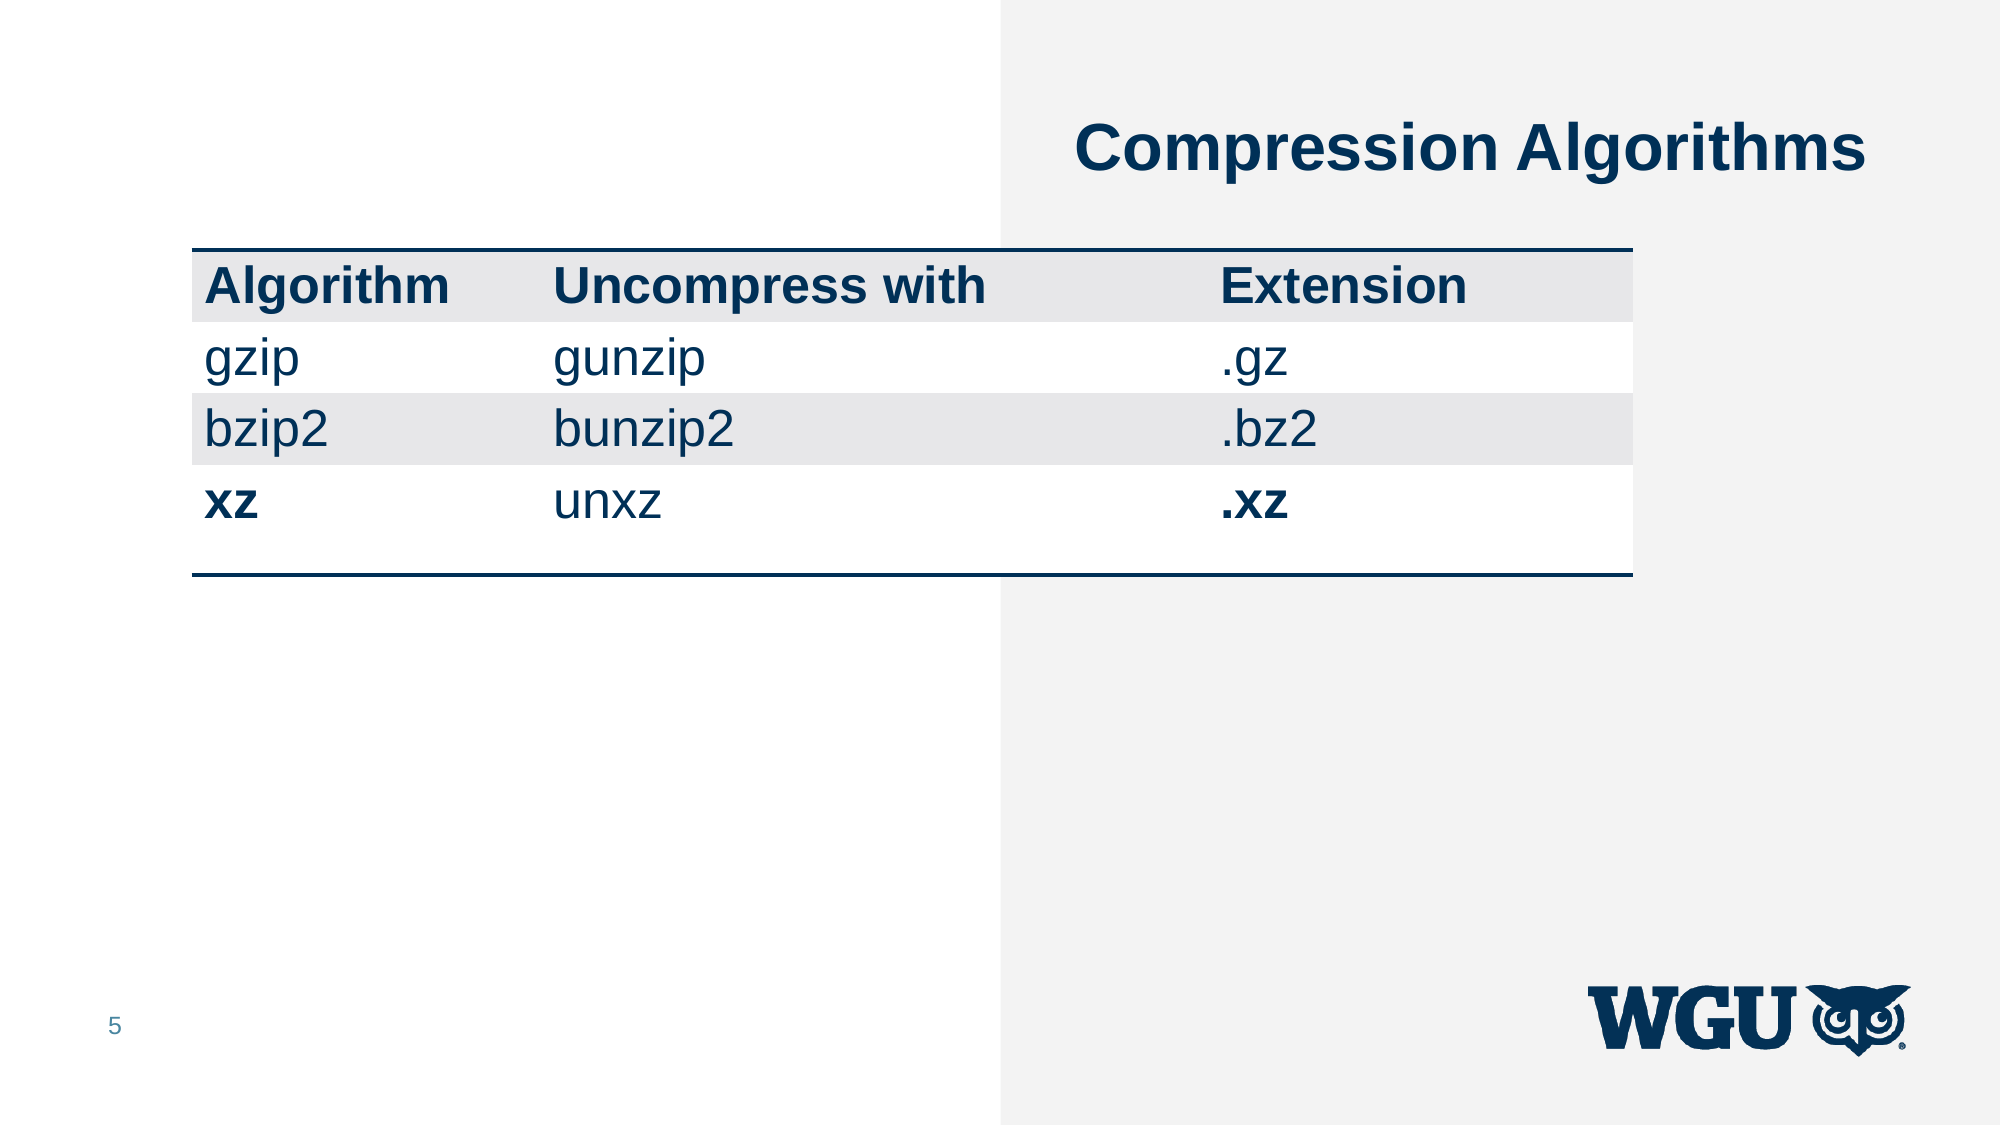

# Compression Algorithms
| Algorithm | Uncompress with | Extension |
| --- | --- | --- |
| gzip | gunzip | .gz |
| bzip2 | bunzip2 | .bz2 |
| xz | unxz | .xz |
5